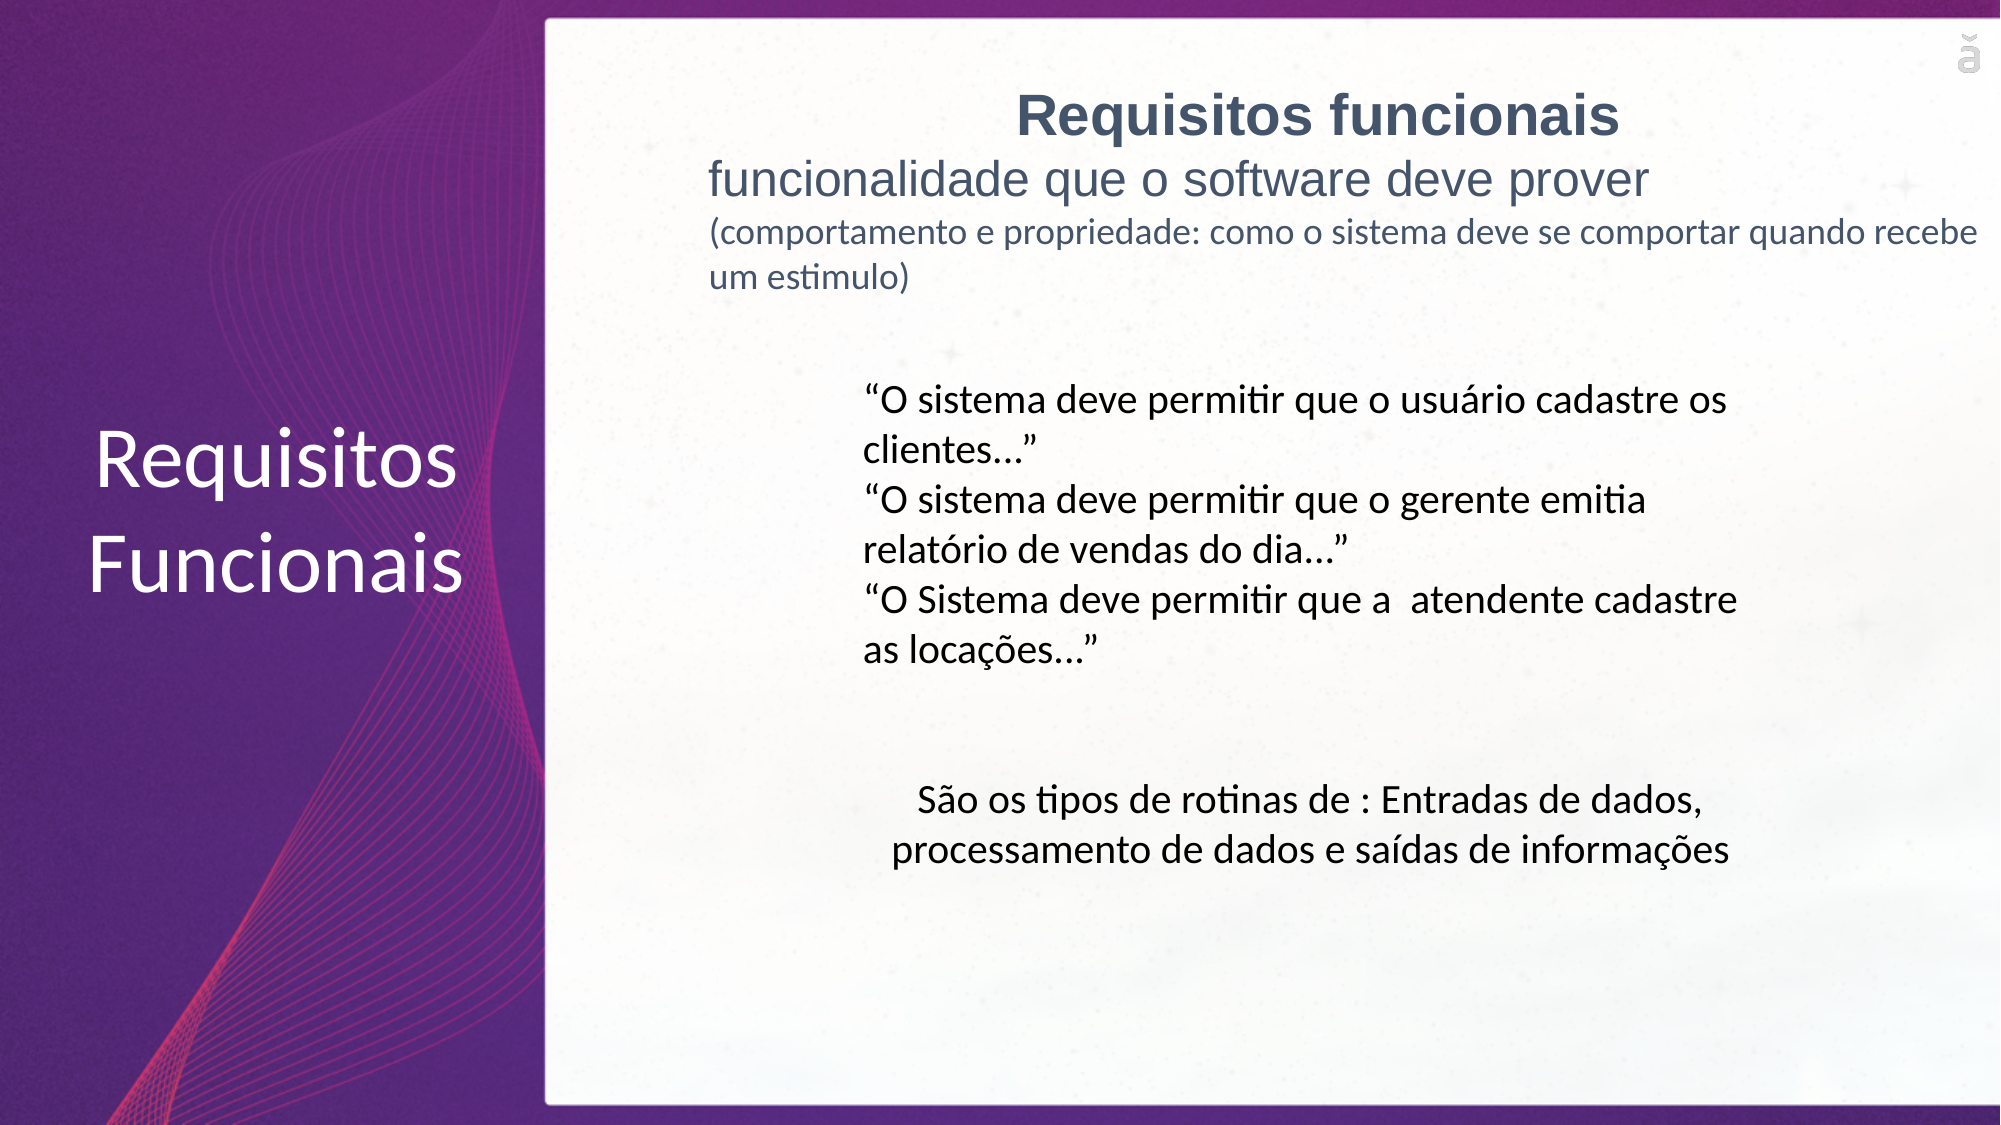

Requisitos funcionais
funcionalidade que o software deve prover
(comportamento e propriedade: como o sistema deve se comportar quando recebe um estimulo)

“O sistema deve permitir que o usuário cadastre os clientes...”
“O sistema deve permitir que o gerente emitia relatório de vendas do dia...”
“O Sistema deve permitir que a  atendente cadastre as locações...”

São os tipos de rotinas de : Entradas de dados, processamento de dados e saídas de informações
Requisitos Funcionais